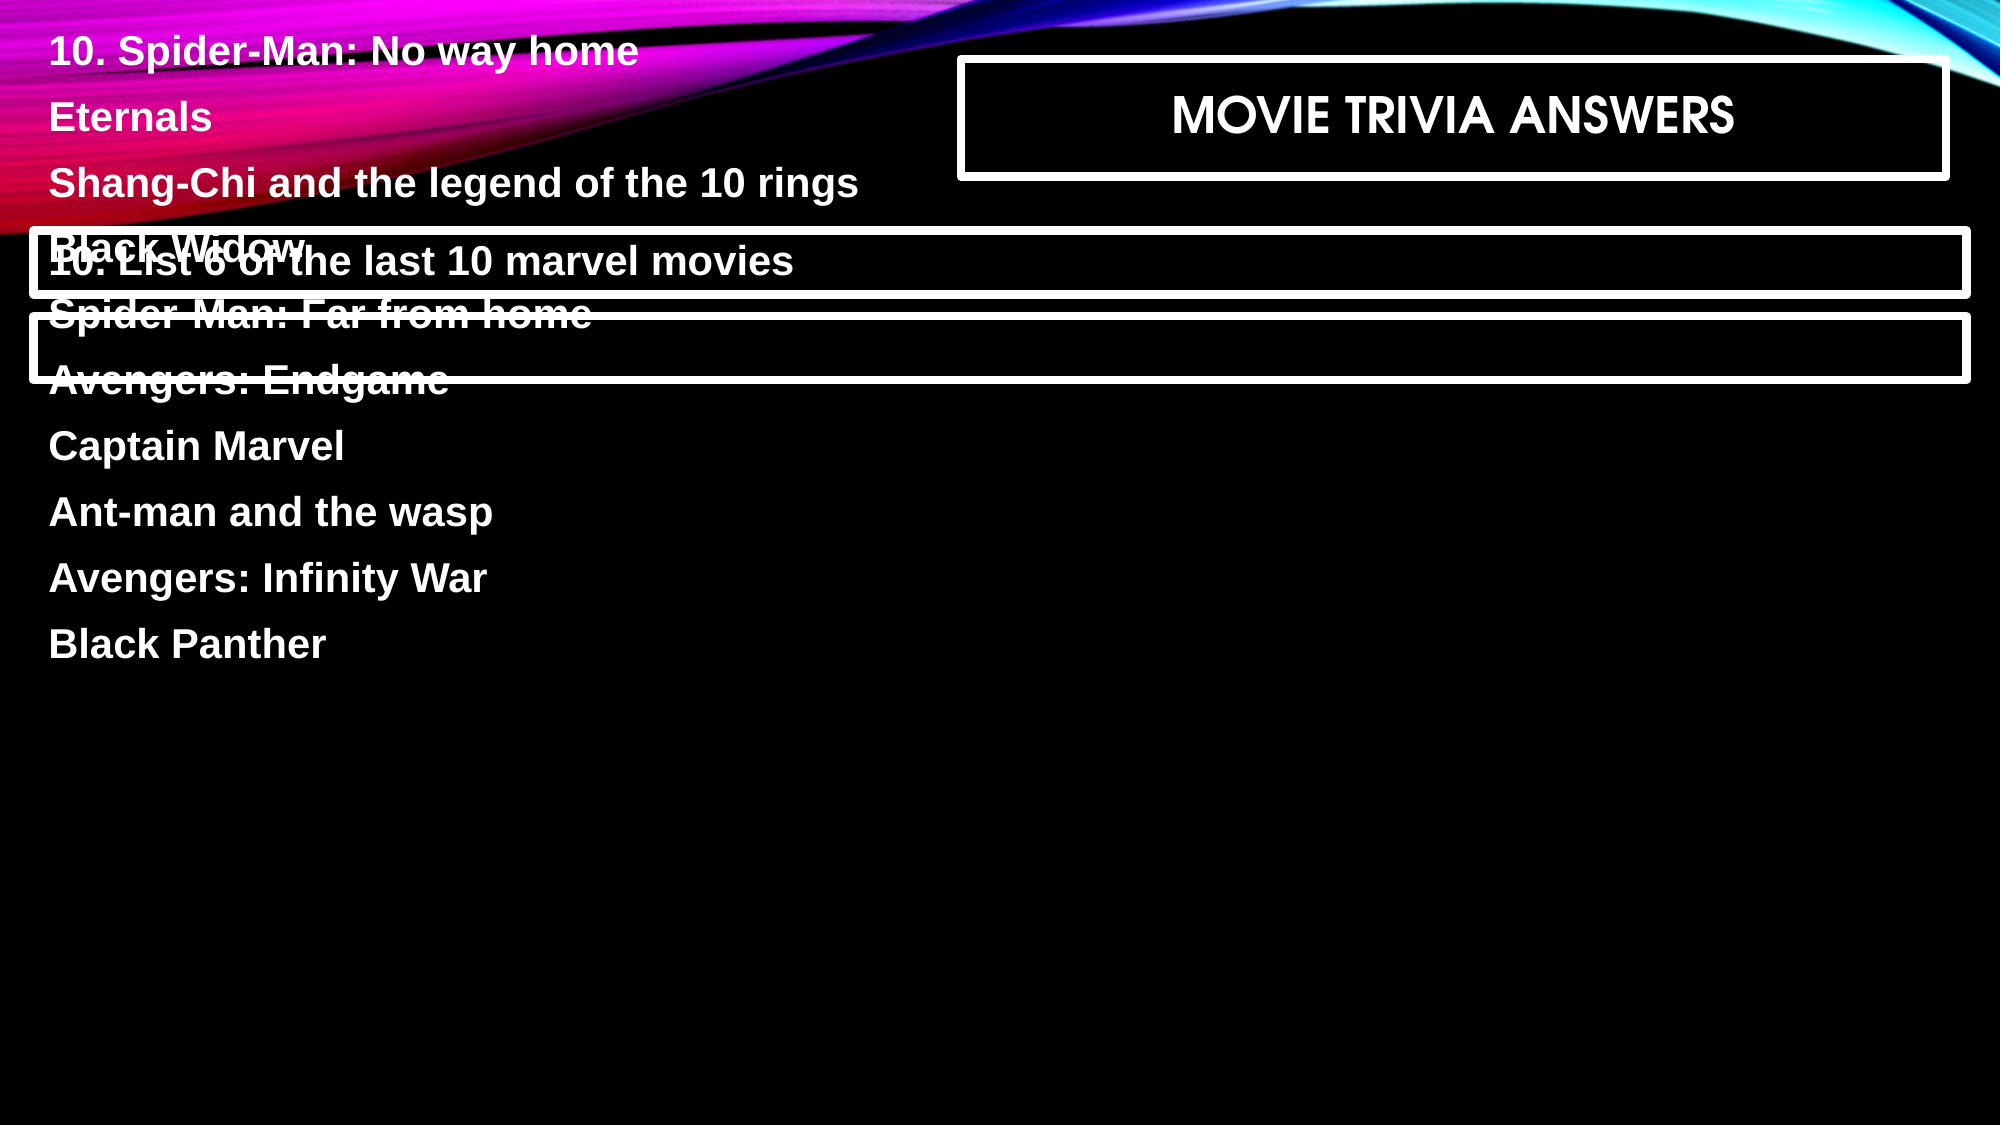

MOVIE TRIVIA ANSWERS
10. List 6 of the last 10 marvel movies
10. Spider-Man: No way home
Eternals
Shang-Chi and the legend of the 10 rings
Black Widow
Spider-Man: Far from home
Avengers: Endgame
Captain Marvel
Ant-man and the wasp
Avengers: Infinity War
Black Panther